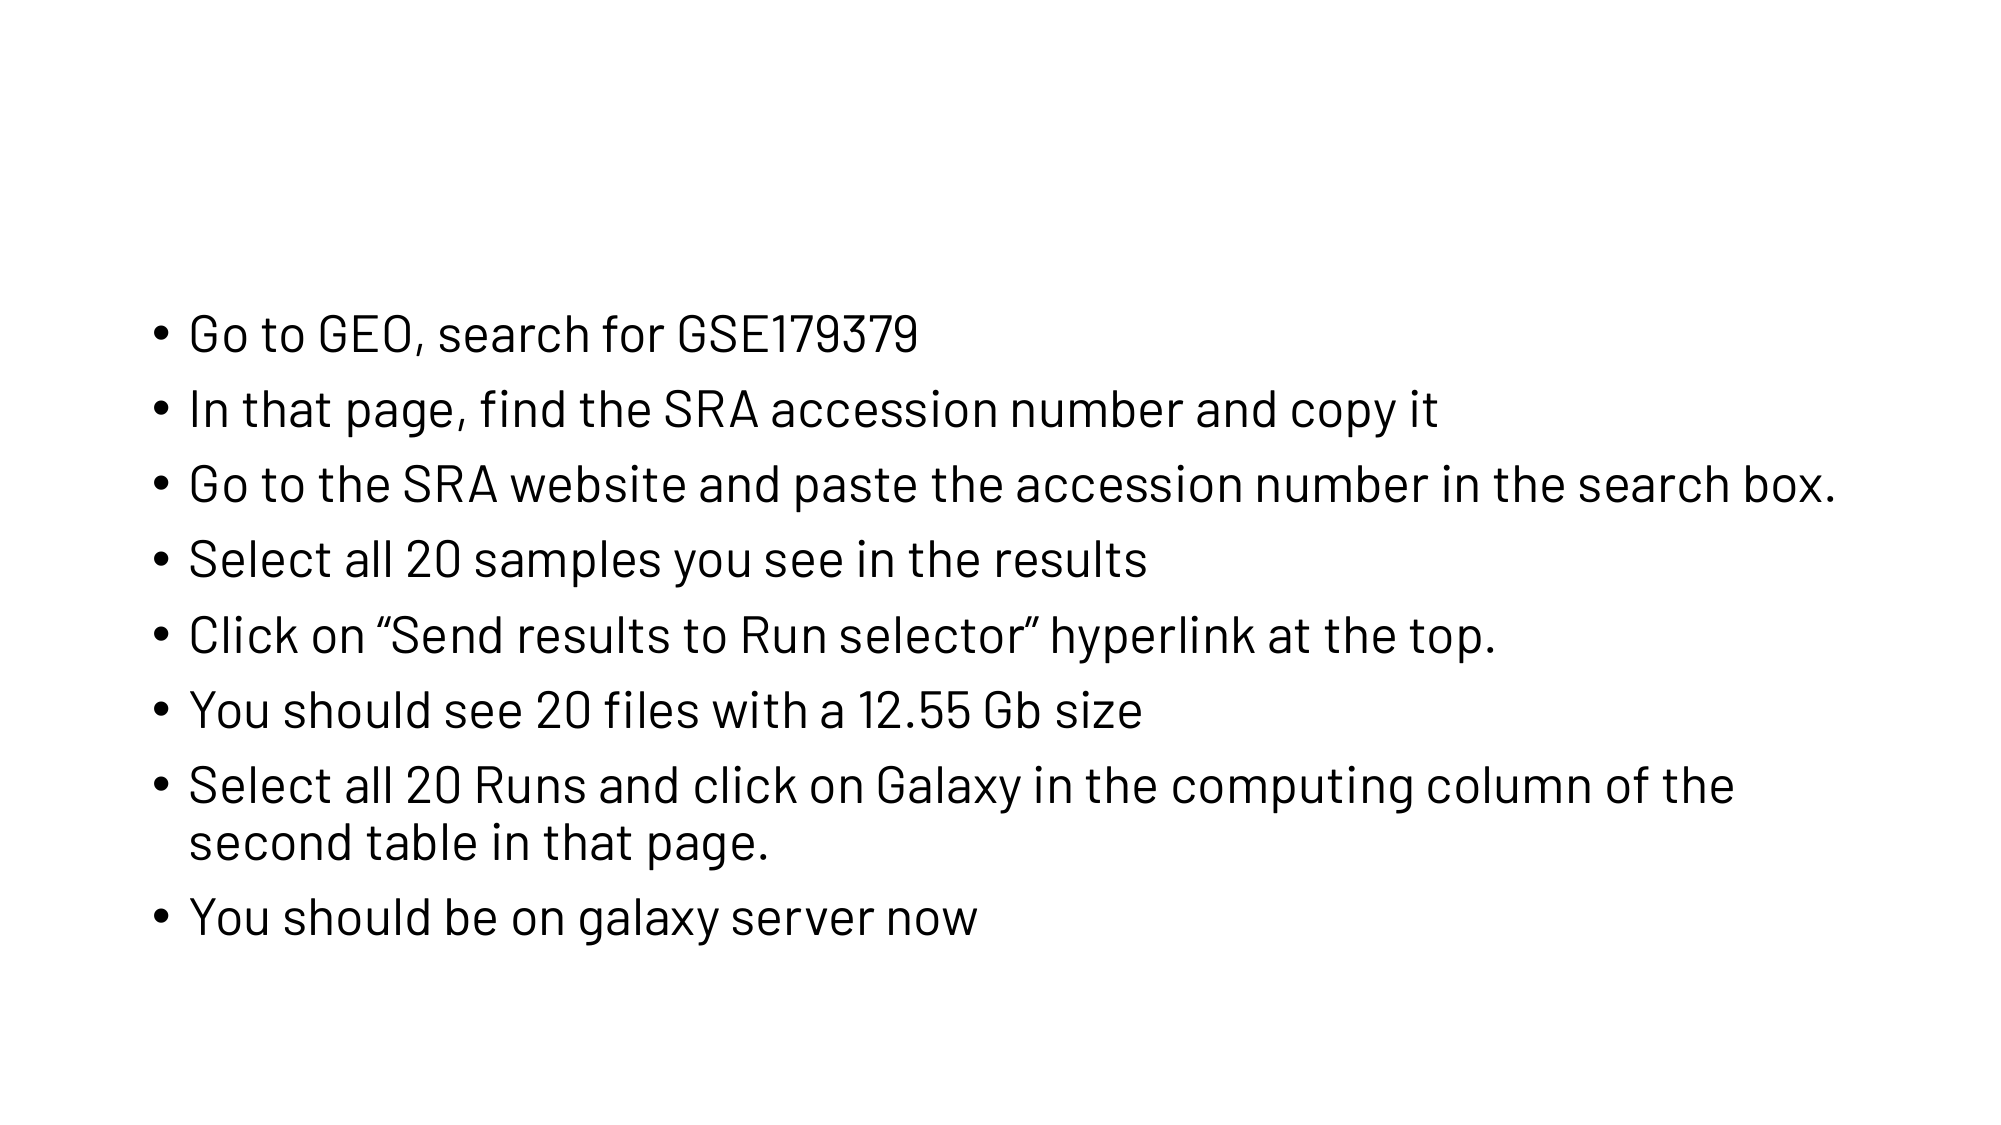

#
Go to GEO, search for GSE179379
In that page, find the SRA accession number and copy it
Go to the SRA website and paste the accession number in the search box.
Select all 20 samples you see in the results
Click on “Send results to Run selector” hyperlink at the top.
You should see 20 files with a 12.55 Gb size
Select all 20 Runs and click on Galaxy in the computing column of the second table in that page.
You should be on galaxy server now